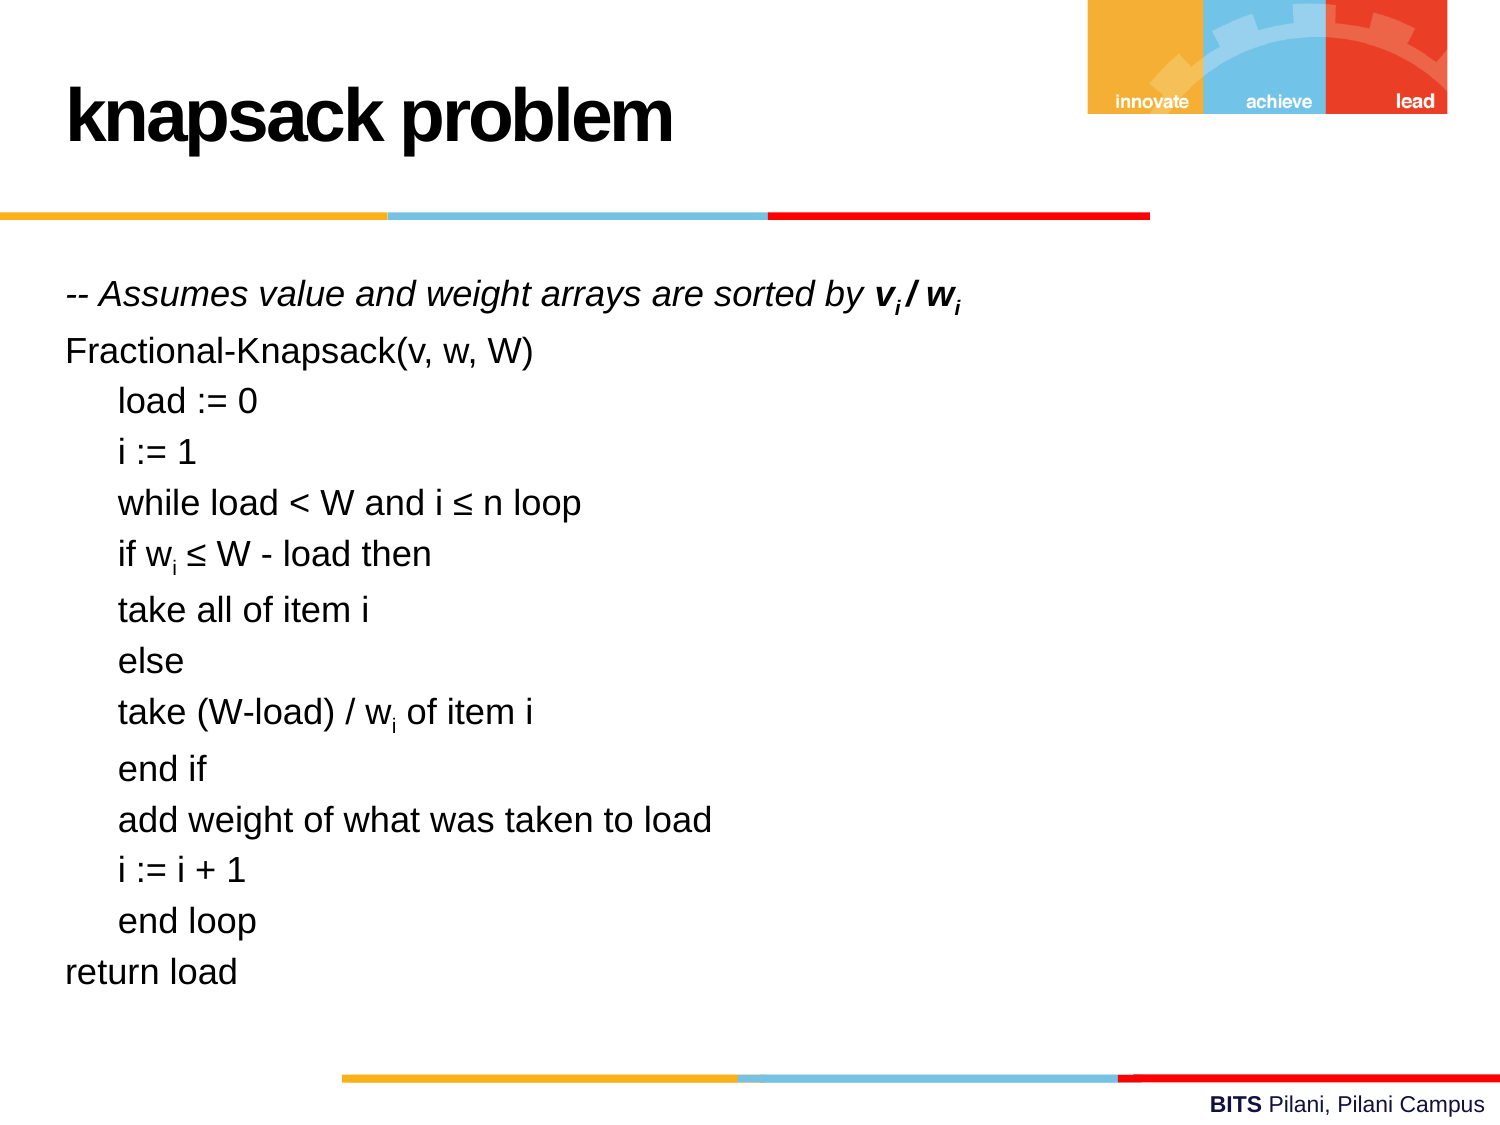

knapsack problem
‐‐ Assumes value and weight arrays are sorted by vi / wi
Fractional‐Knapsack(v, w, W)
	load := 0
	i := 1
	while load < W and i ≤ n loop
		if wi ≤ W ‐ load then
			take all of item i
		else
			take (W‐load) / wi of item i
		end if
		add weight of what was taken to load
		i := i + 1
	end loop
return load